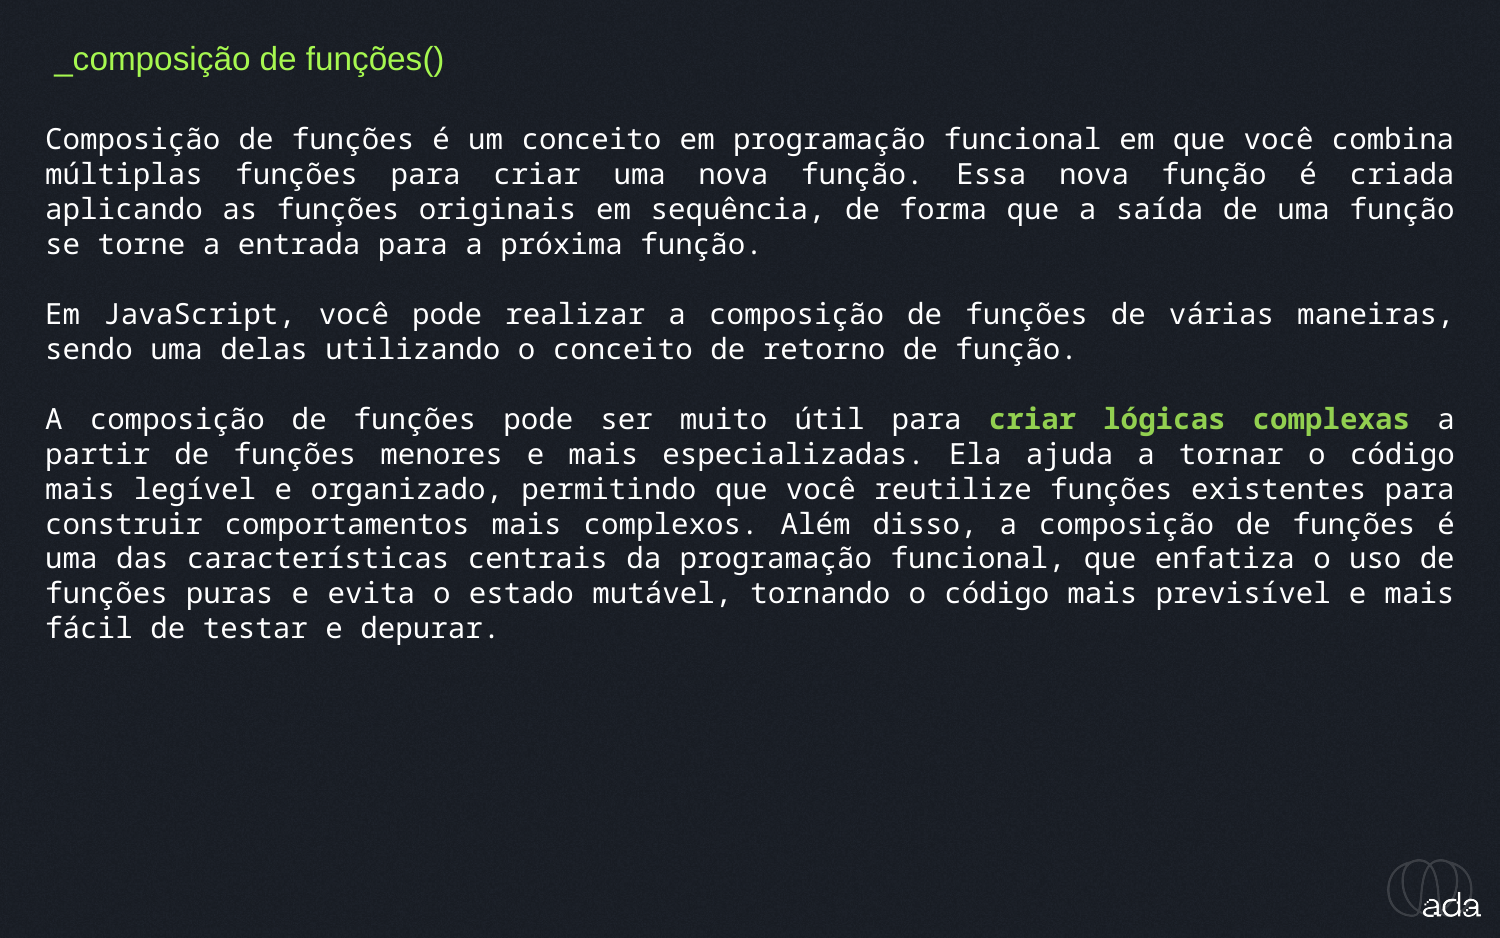

_composição de funções()
Composição de funções é um conceito em programação funcional em que você combina múltiplas funções para criar uma nova função. Essa nova função é criada aplicando as funções originais em sequência, de forma que a saída de uma função se torne a entrada para a próxima função.

Em JavaScript, você pode realizar a composição de funções de várias maneiras, sendo uma delas utilizando o conceito de retorno de função.

A composição de funções pode ser muito útil para criar lógicas complexas a partir de funções menores e mais especializadas. Ela ajuda a tornar o código mais legível e organizado, permitindo que você reutilize funções existentes para construir comportamentos mais complexos. Além disso, a composição de funções é uma das características centrais da programação funcional, que enfatiza o uso de funções puras e evita o estado mutável, tornando o código mais previsível e mais fácil de testar e depurar.